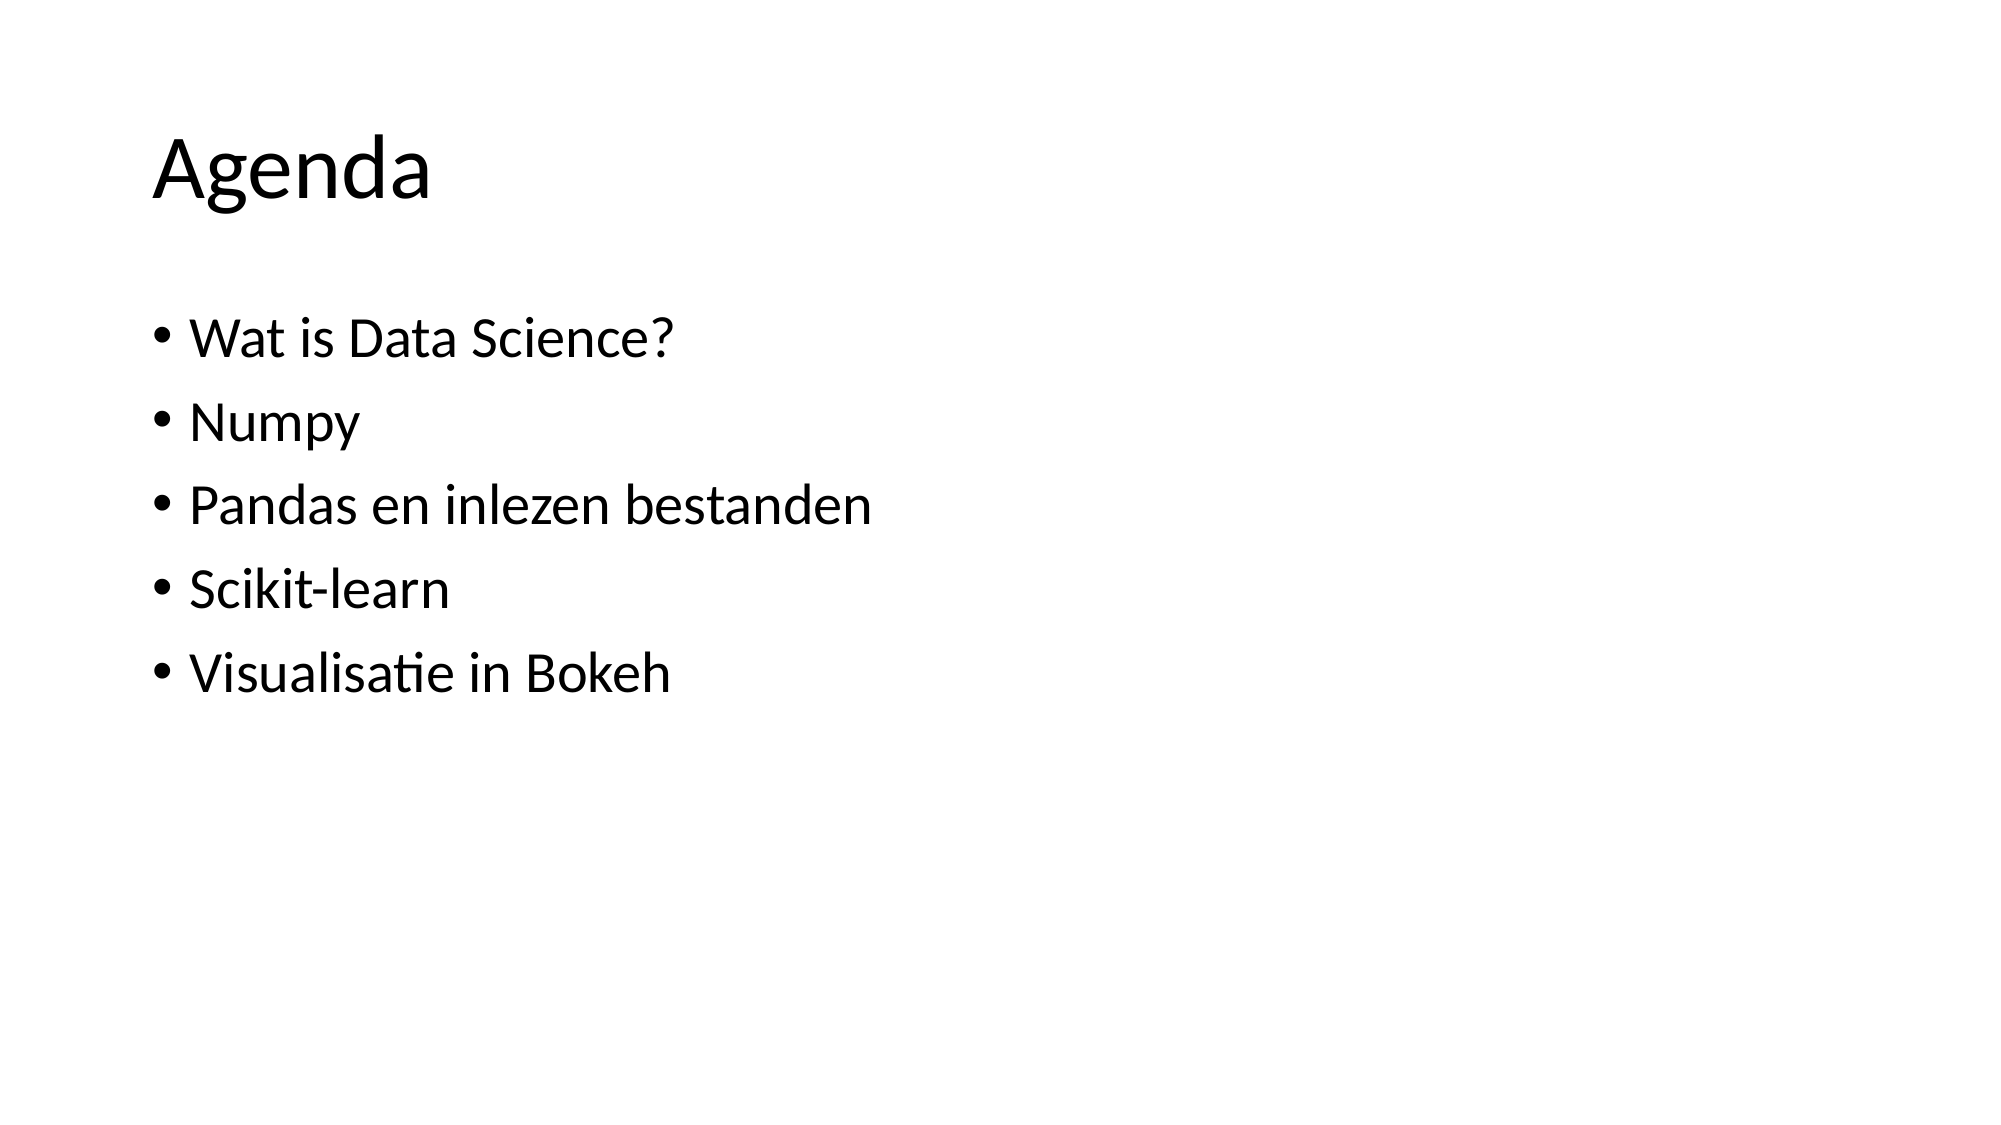

# Agenda
Wat is Data Science?
Numpy
Pandas en inlezen bestanden
Scikit-learn
Visualisatie in Bokeh